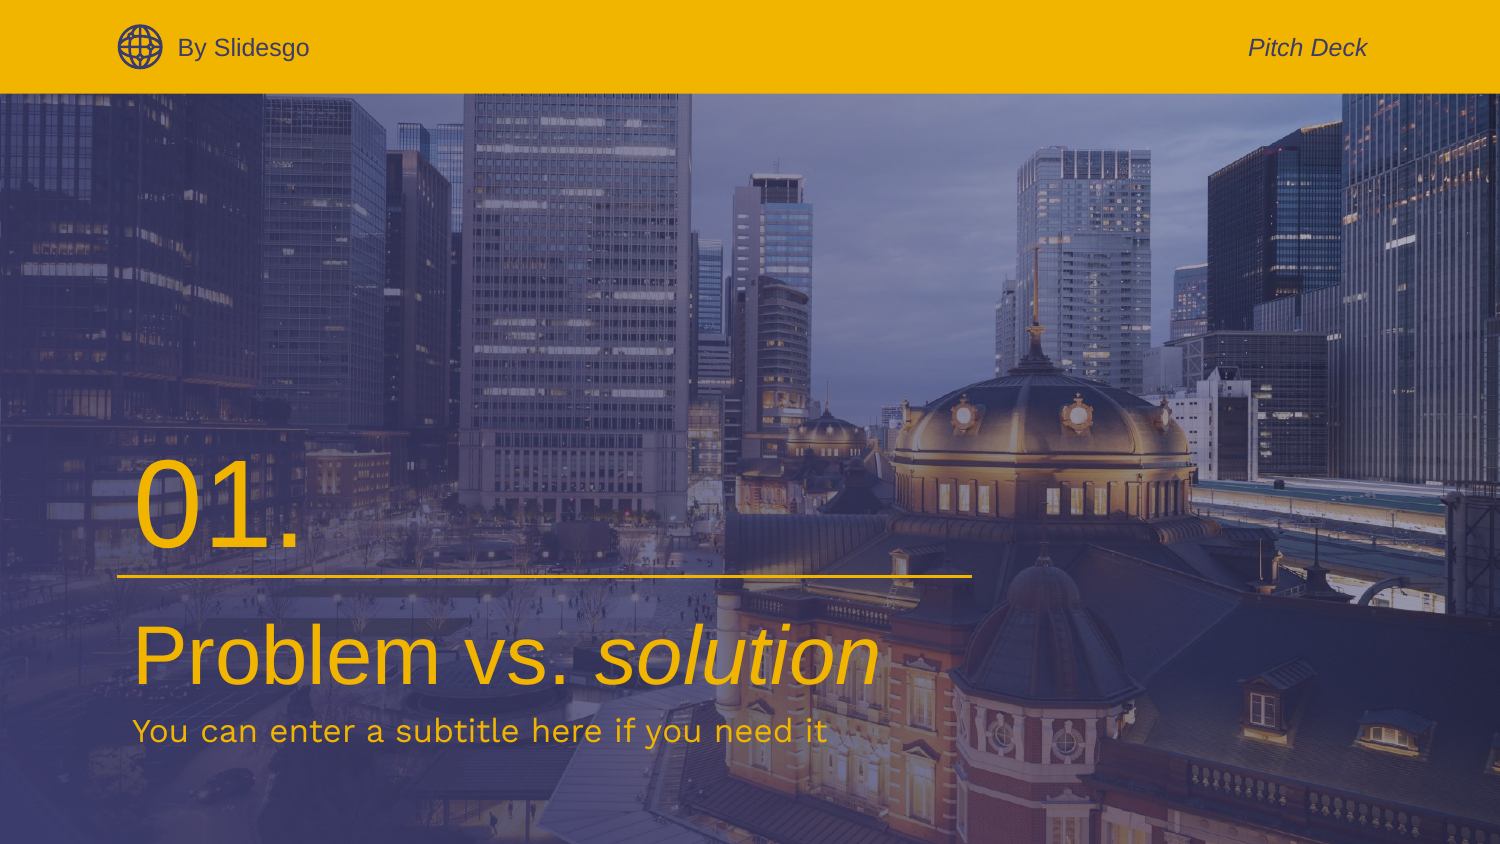

By Slidesgo
Pitch Deck

01.
# Problem vs. solution
You can enter a subtitle here if you need it